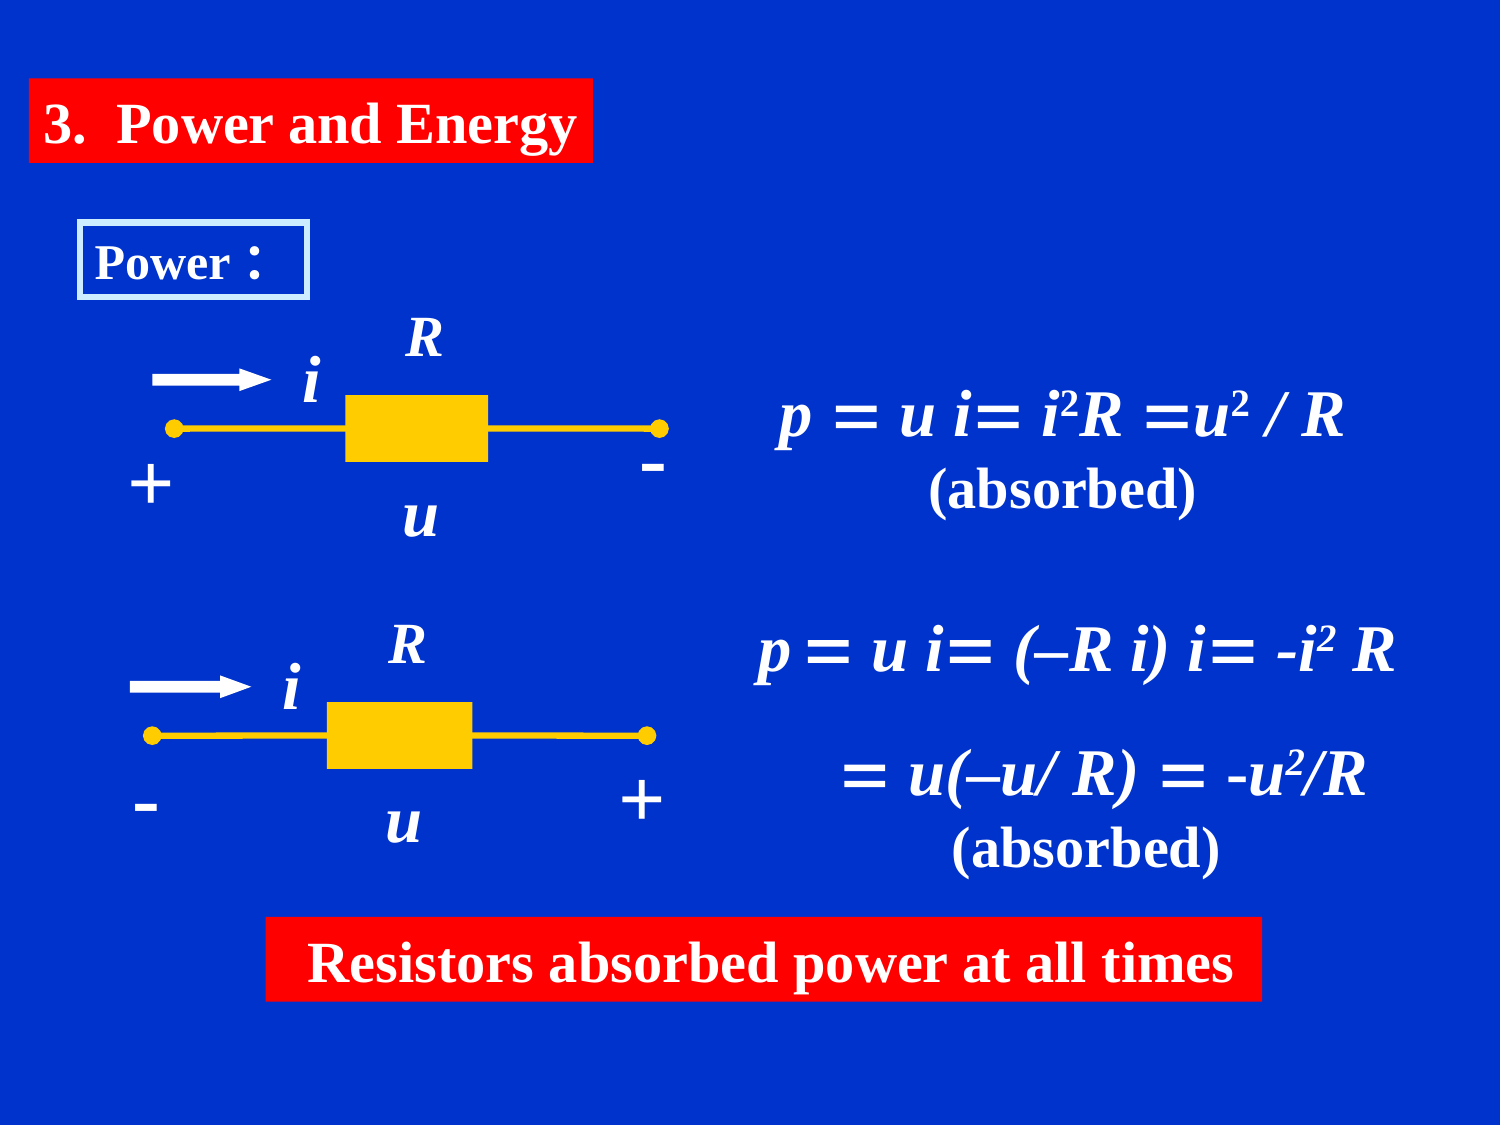

3.  Power and Energy
Power：
R

i

-
+
u
p = u i= i2R =u2 / R (absorbed)
R

i

+
-
u
p = u i= (–R i) i= -i2 R
  = u(–u/ R) = -u2/R (absorbed)
 Resistors absorbed power at all times